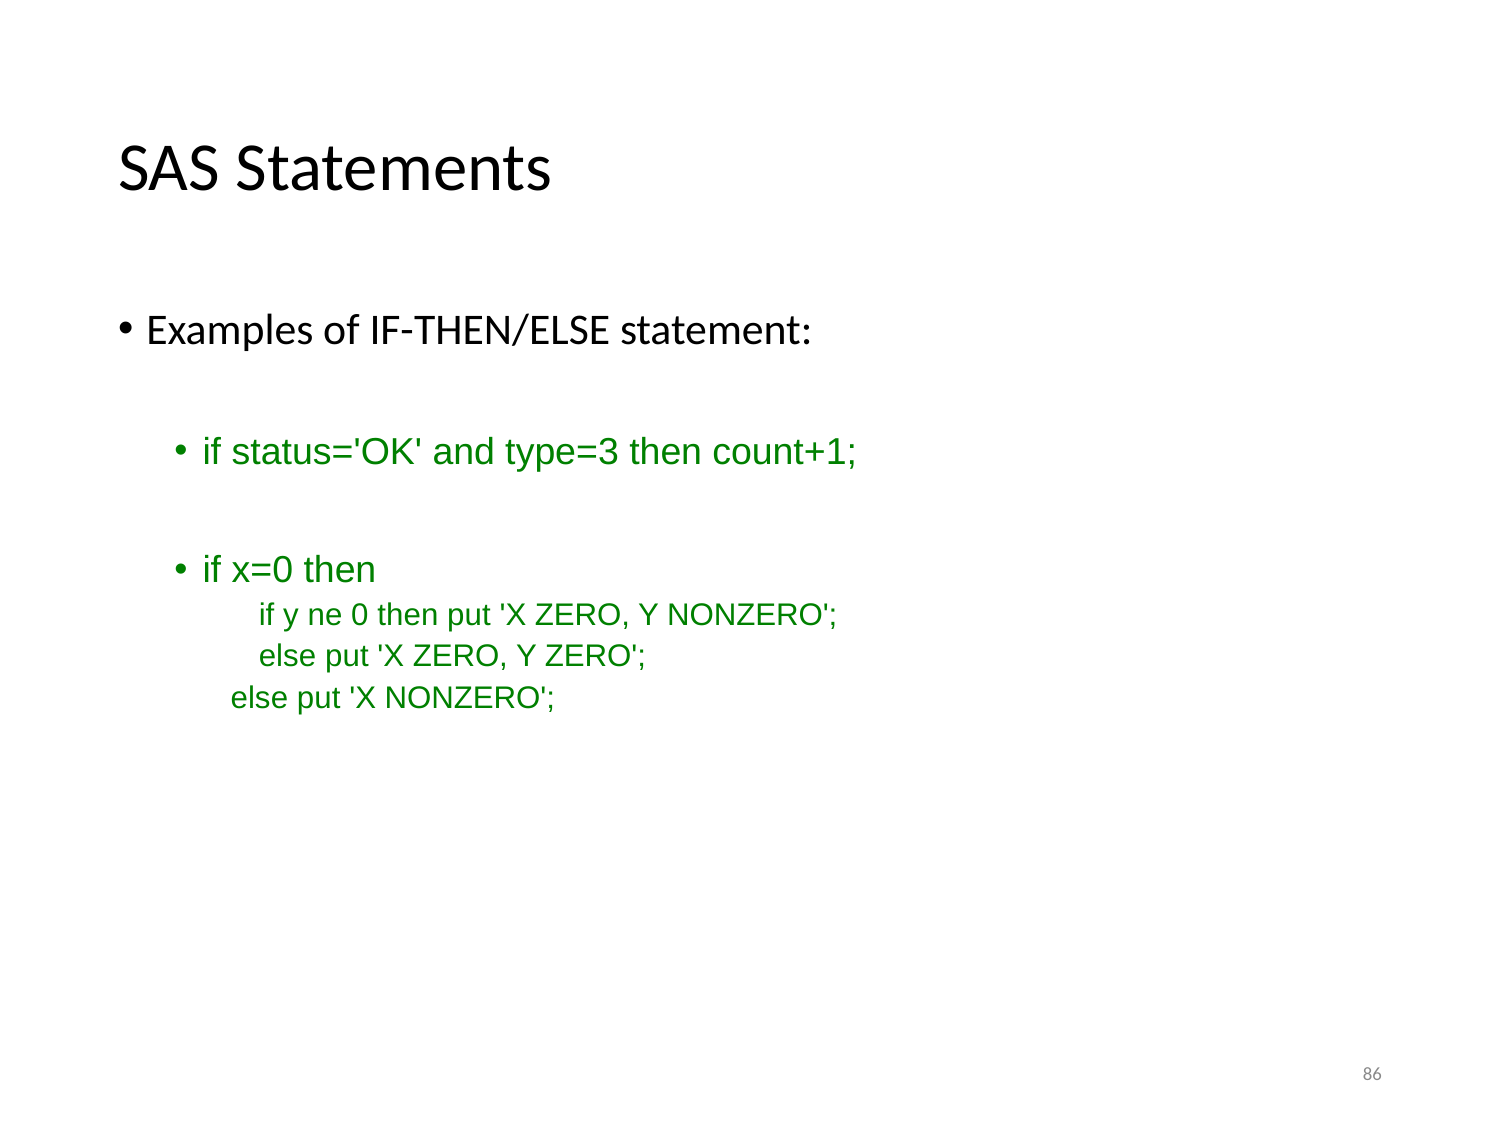

# SAS Statements
Examples of IF-THEN/ELSE statement:

if status='OK' and type=3 then count+1;

if x=0 then
	if y ne 0 then put 'X ZERO, Y NONZERO';
	else put 'X ZERO, Y ZERO';
else put 'X NONZERO';

86